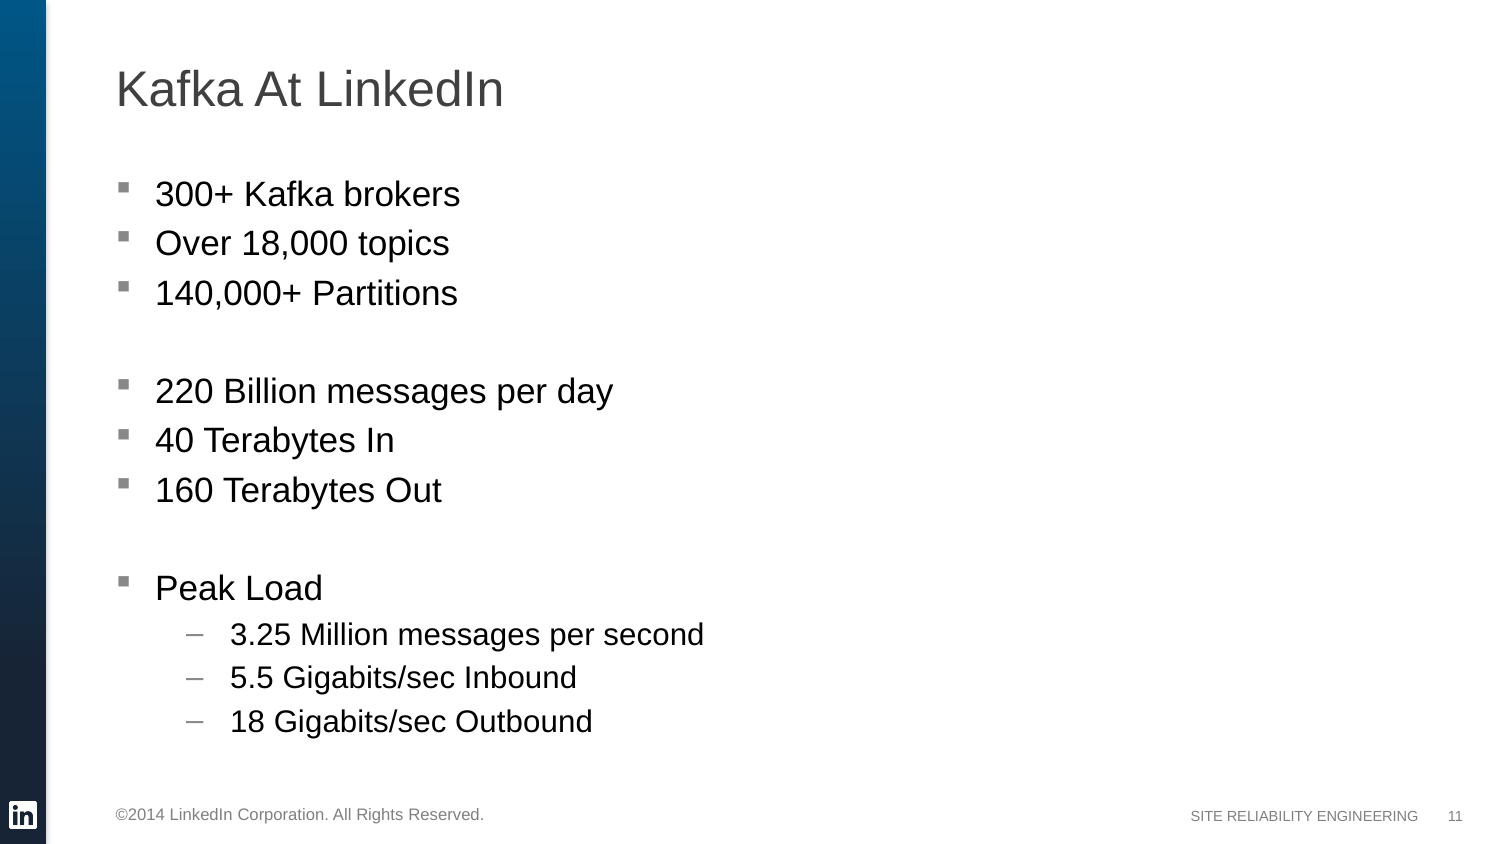

# Kafka At LinkedIn
300+ Kafka brokers
Over 18,000 topics
140,000+ Partitions

220 Billion messages per day
40 Terabytes In
160 Terabytes Out

Peak Load
3.25 Million messages per second
5.5 Gigabits/sec Inbound
18 Gigabits/sec Outbound
11